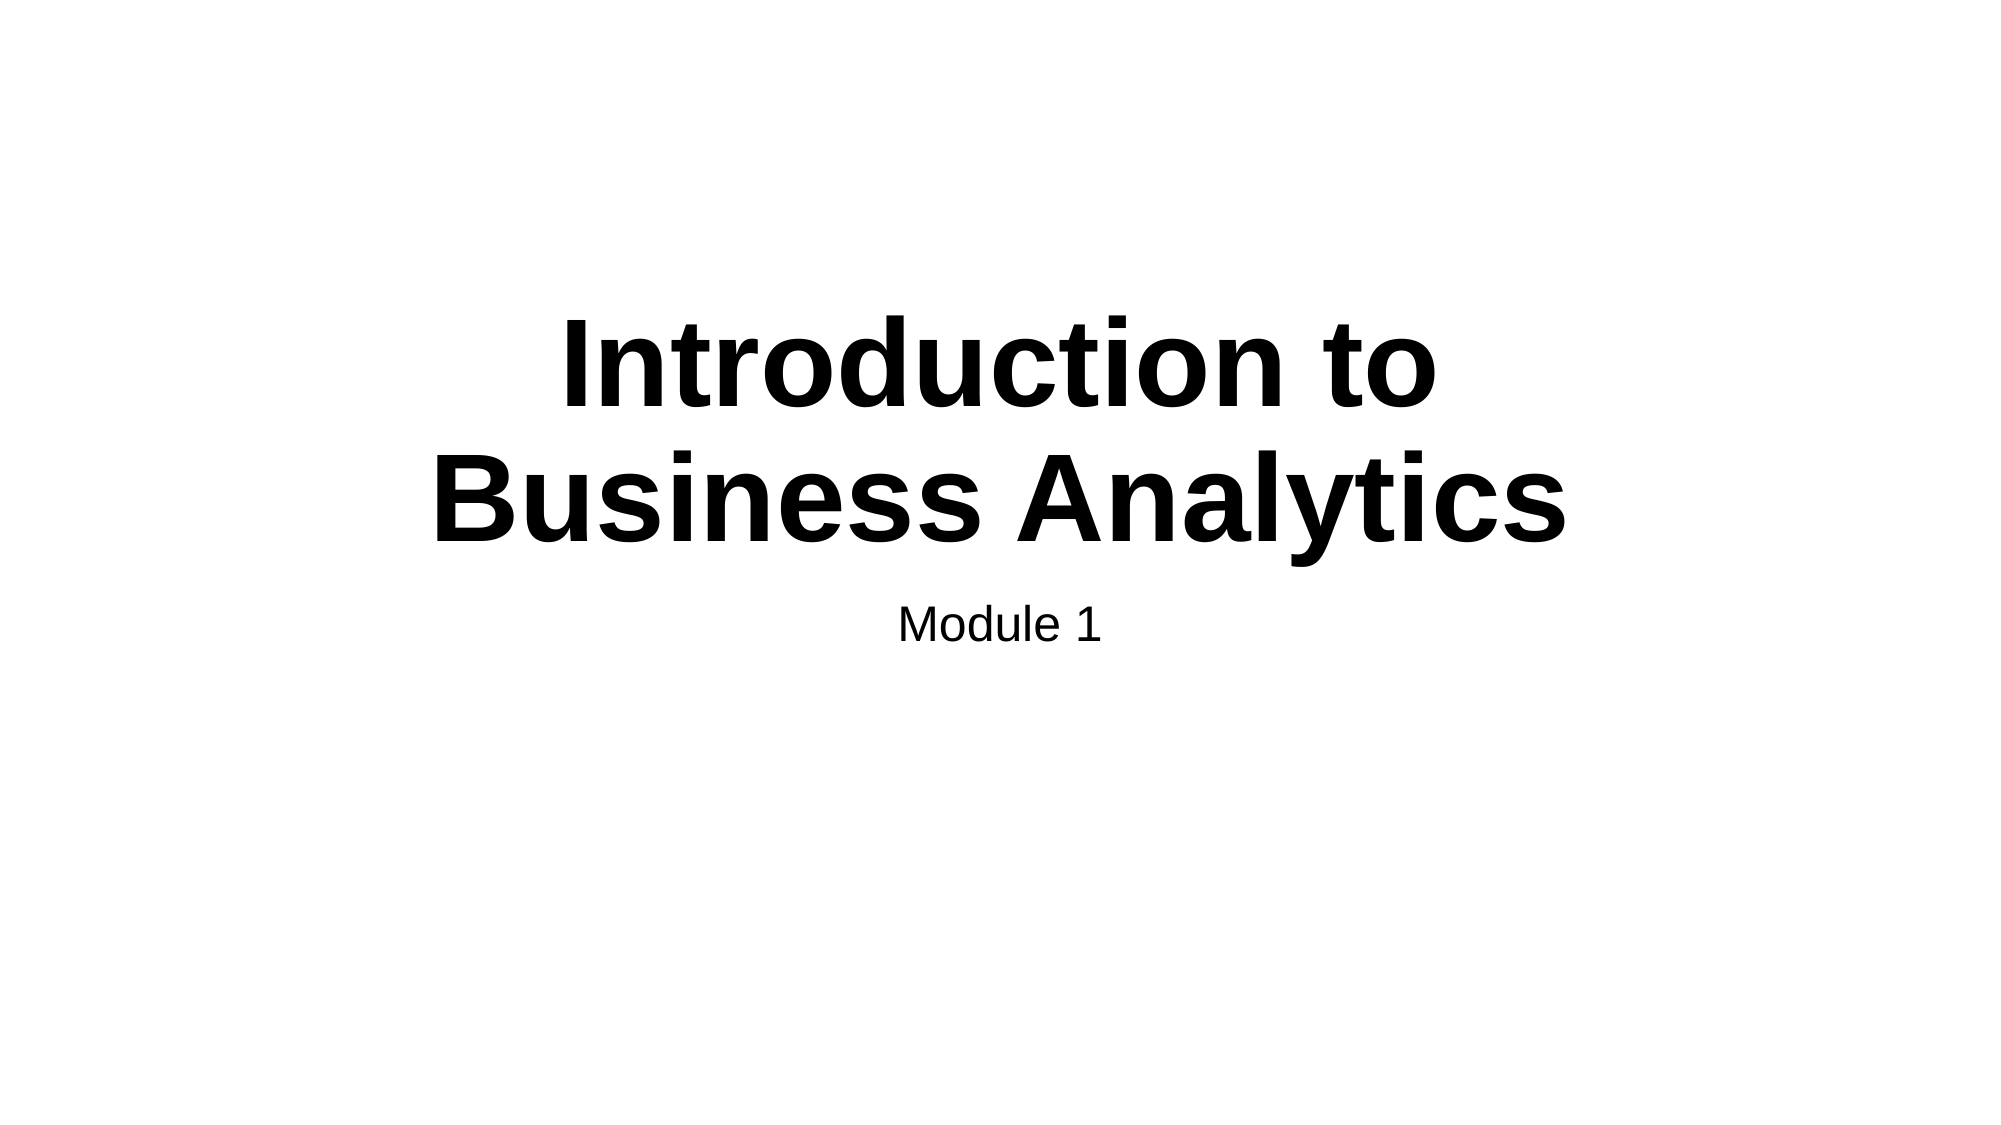

# Introduction to Business Analytics
Module 1